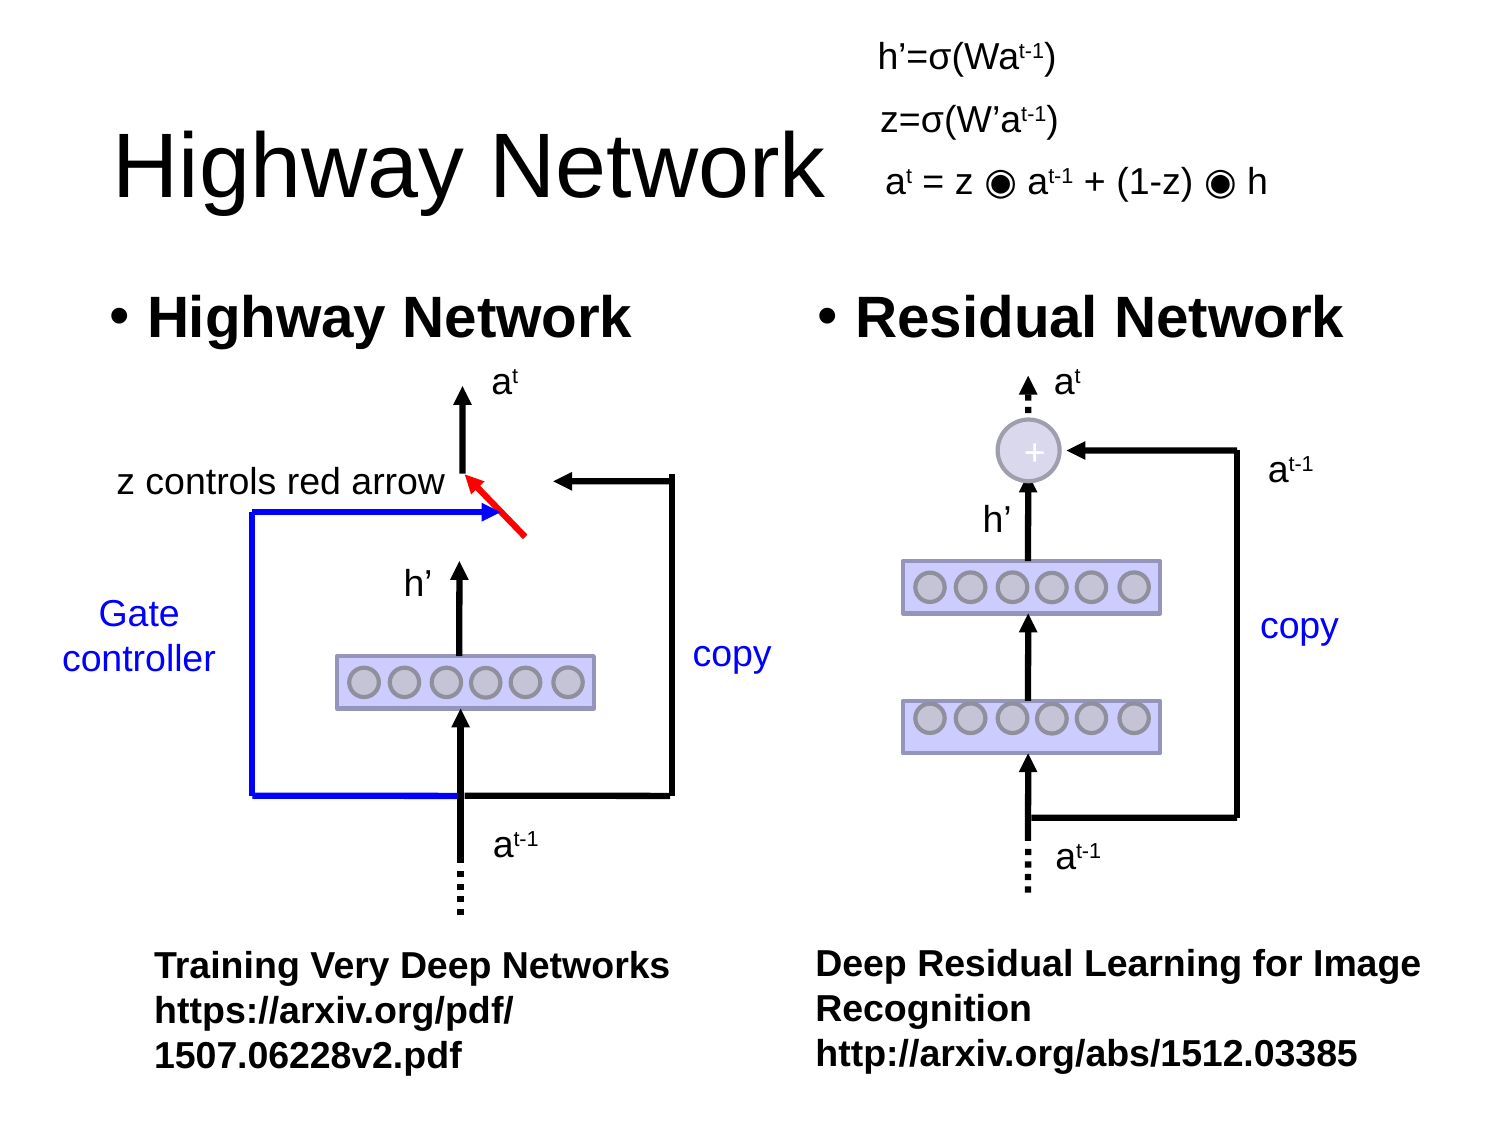

h’=σ(Wat-1)
z=σ(W’at-1)
Highway Network
at = z ◉ at-1 + (1-z) ◉ h
Highway Network
Residual Network
at
at

+
at-1
z controls red arrow

h’

h’

Gate controller
copy

copy

at-1

at-1

Deep Residual Learning for Image Recognition
http://arxiv.org/abs/1512.03385
Training Very Deep Networks
https://arxiv.org/pdf/1507.06228v2.pdf